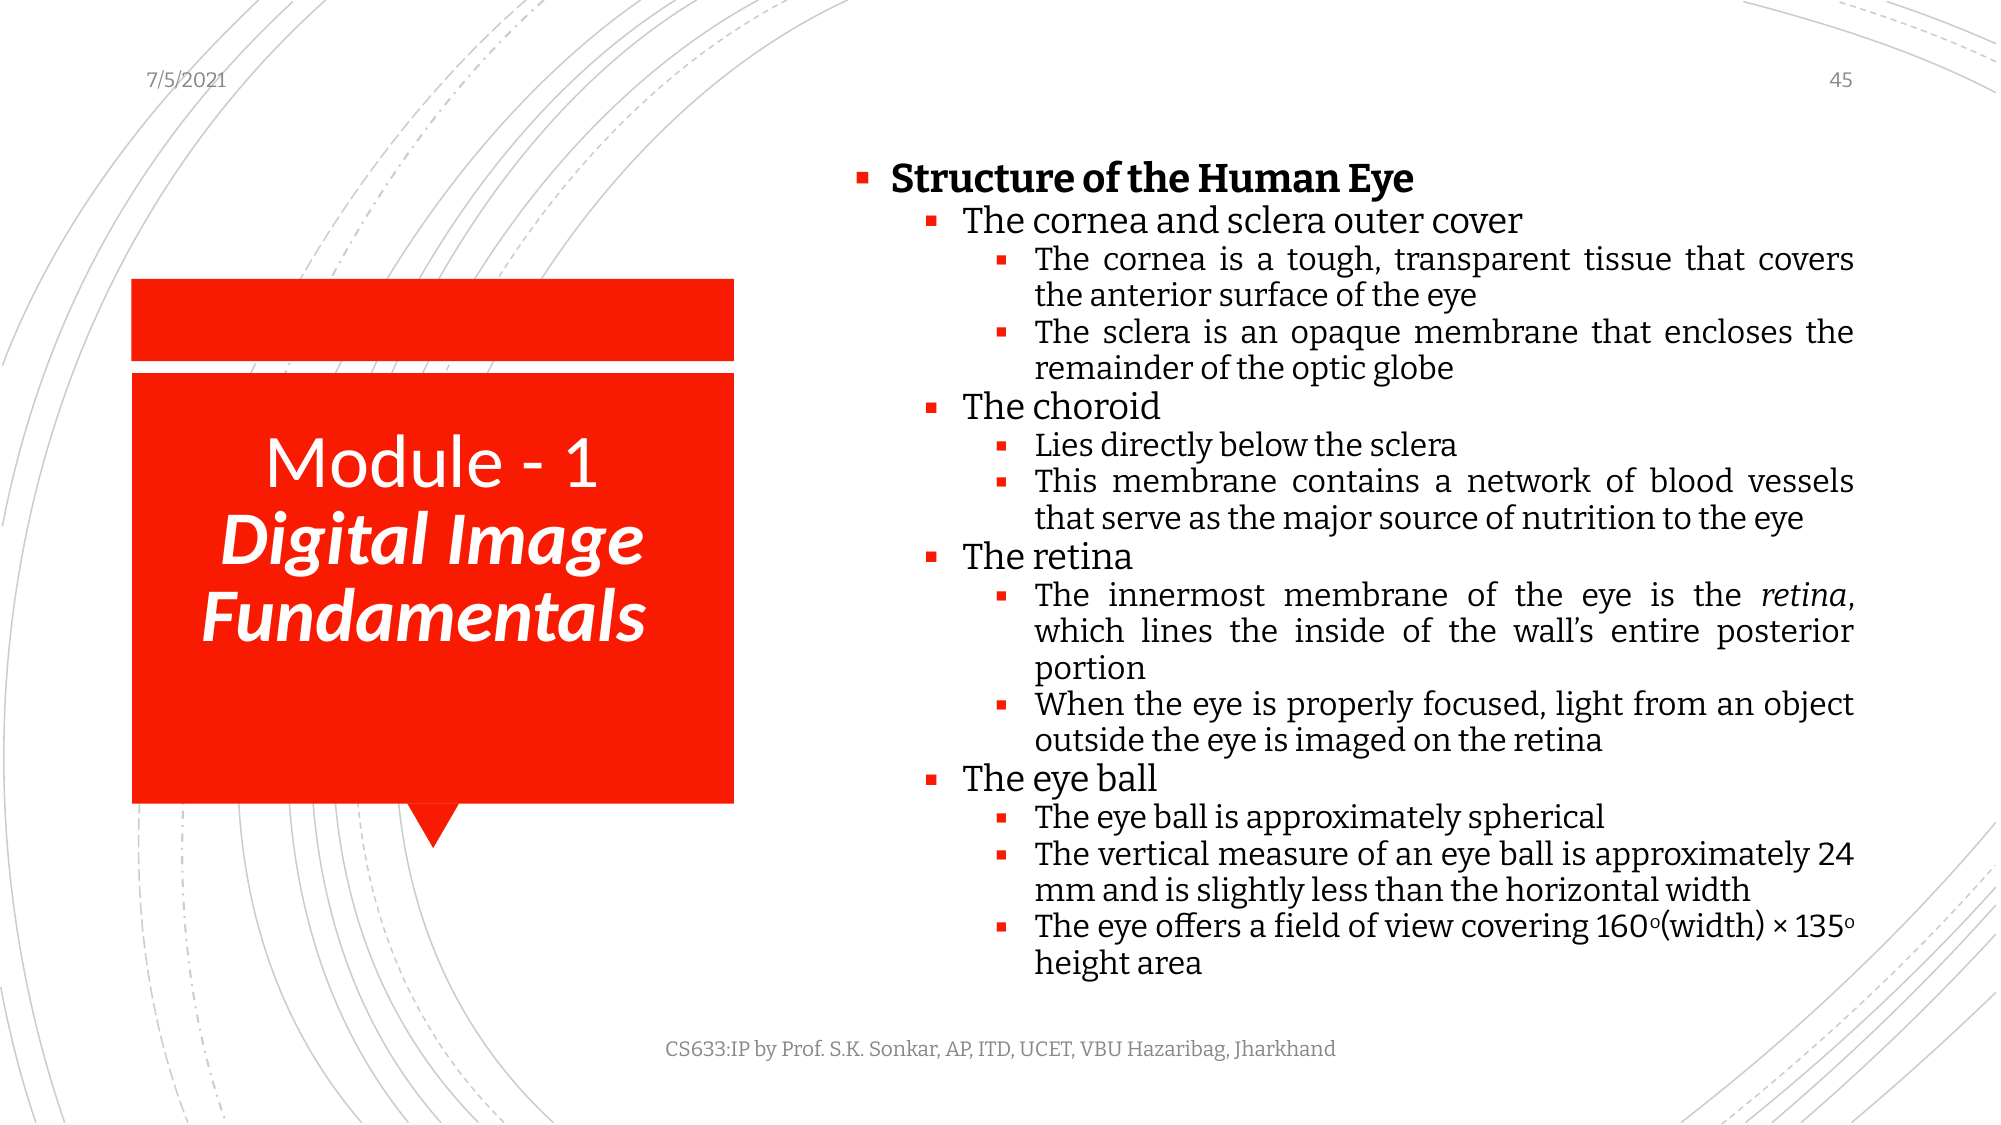

7/5/2021
45
Structure of the Human Eye
The cornea and sclera outer cover
The cornea is a tough, transparent tissue that covers the anterior surface of the eye
The sclera is an opaque membrane that encloses the remainder of the optic globe
The choroid
Lies directly below the sclera
This membrane contains a network of blood vessels that serve as the major source of nutrition to the eye
The retina
The innermost membrane of the eye is the retina, which lines the inside of the wall’s entire posterior portion
When the eye is properly focused, light from an object outside the eye is imaged on the retina
The eye ball
The eye ball is approximately spherical
The vertical measure of an eye ball is approximately 24 mm and is slightly less than the horizontal width
The eye offers a field of view covering 160o(width) × 135o height area
# Module - 1 Digital Image Fundamentals
CS633:IP by Prof. S.K. Sonkar, AP, ITD, UCET, VBU Hazaribag, Jharkhand